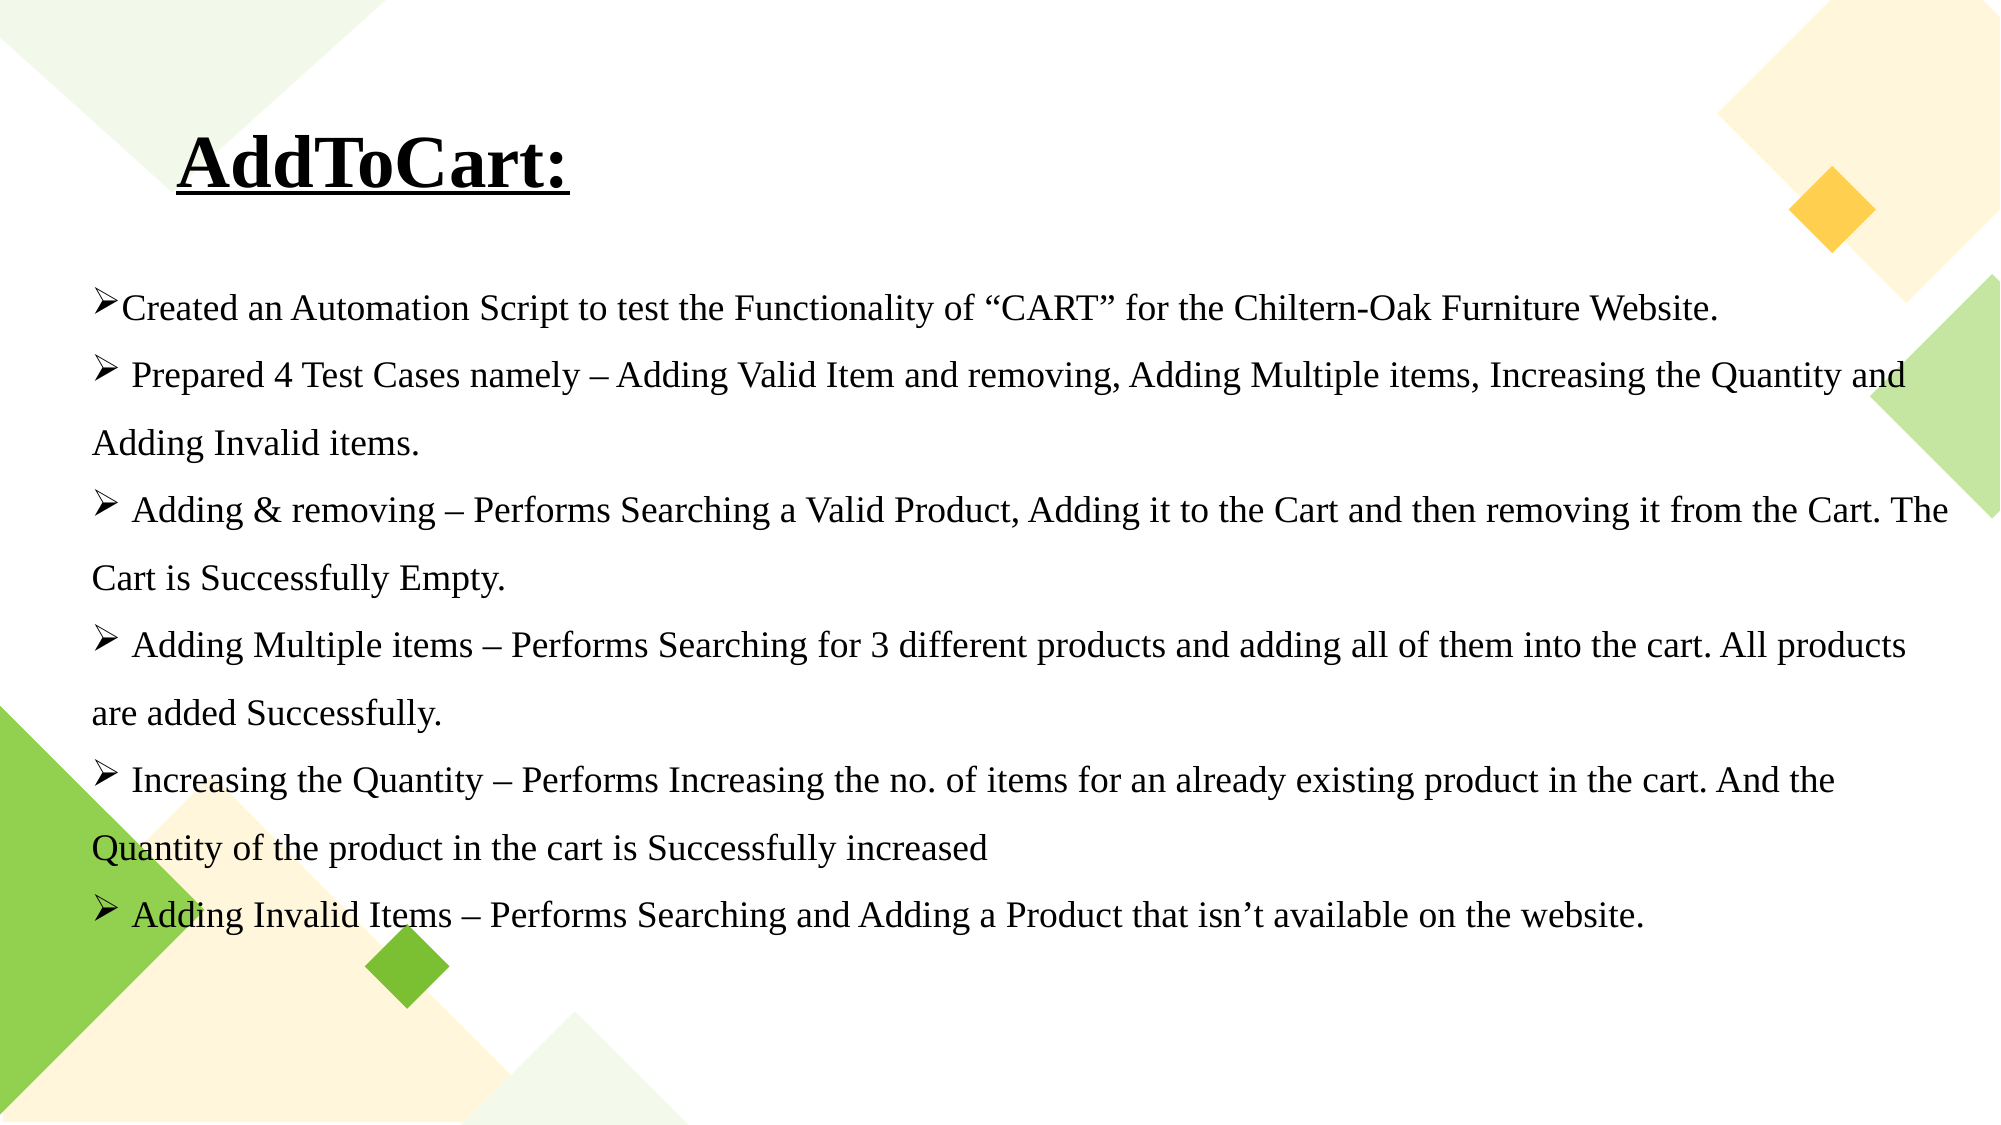

AddToCart:

Created an Automation Script to test the Functionality of “CART” for the Chiltern-Oak Furniture Website.
 Prepared 4 Test Cases namely – Adding Valid Item and removing, Adding Multiple items, Increasing the Quantity and Adding Invalid items.
 Adding & removing – Performs Searching a Valid Product, Adding it to the Cart and then removing it from the Cart. The Cart is Successfully Empty.
 Adding Multiple items – Performs Searching for 3 different products and adding all of them into the cart. All products are added Successfully.
 Increasing the Quantity – Performs Increasing the no. of items for an already existing product in the cart. And the Quantity of the product in the cart is Successfully increased
 Adding Invalid Items – Performs Searching and Adding a Product that isn’t available on the website.